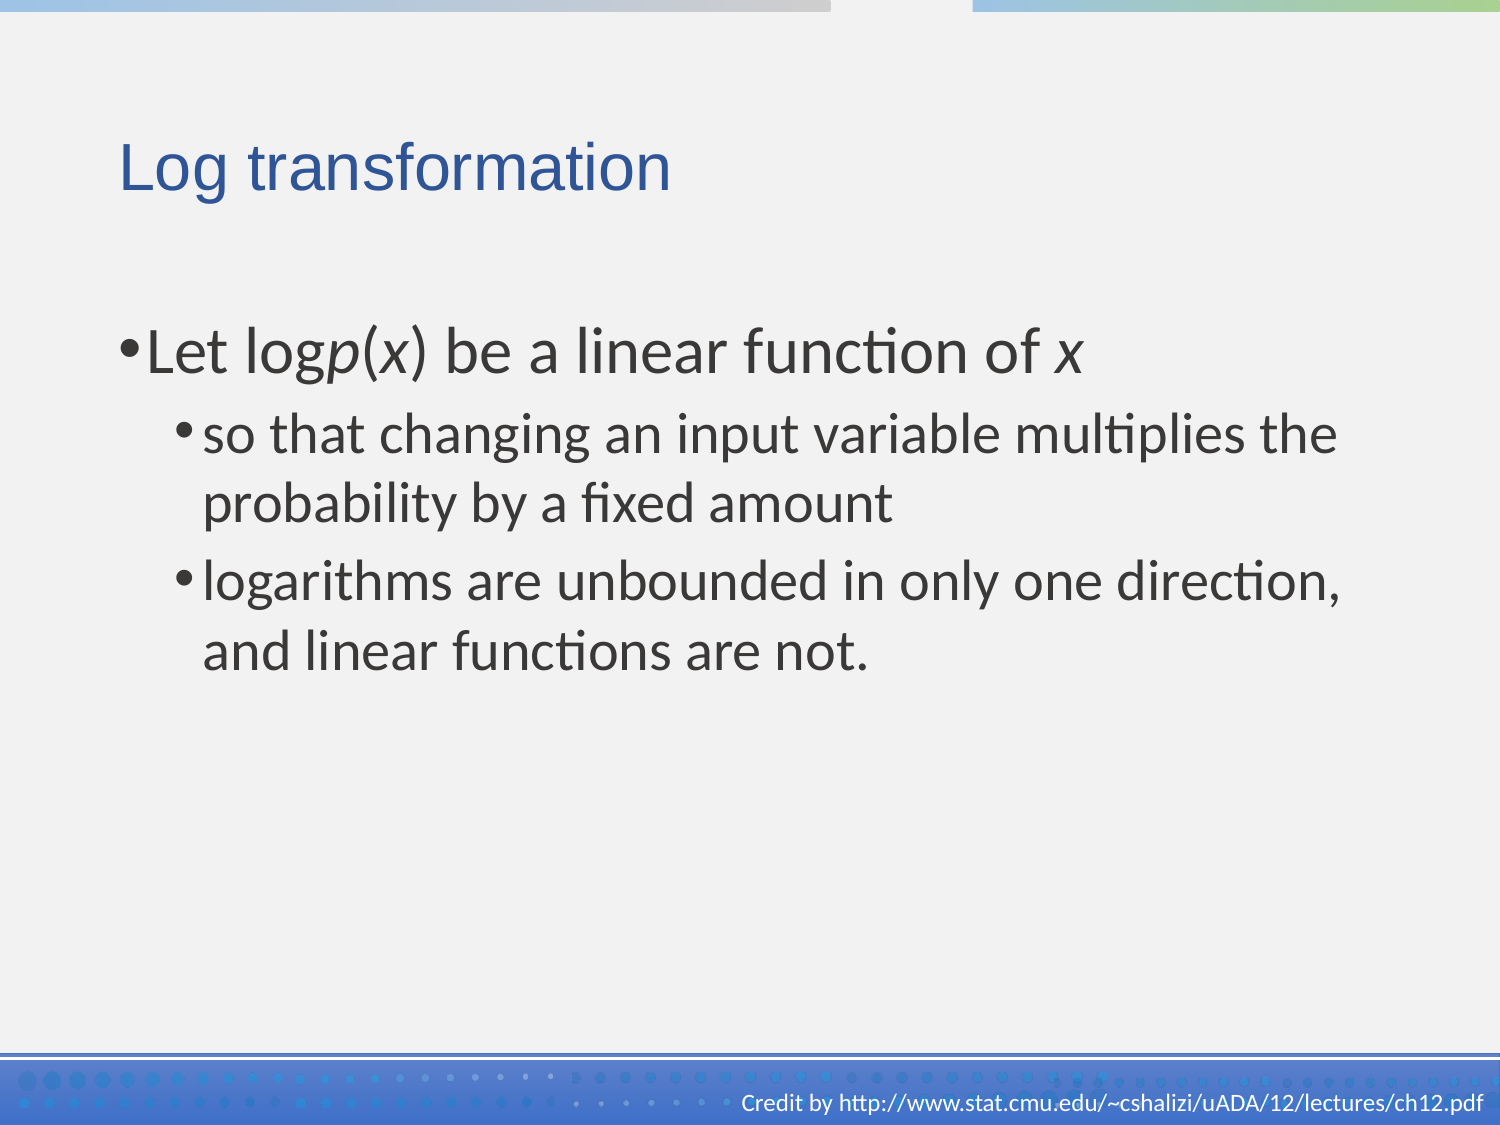

# Log transformation
Let logp(x) be a linear function of x
so that changing an input variable multiplies the probability by a fixed amount
logarithms are unbounded in only one direction, and linear functions are not.
Credit by http://www.stat.cmu.edu/~cshalizi/uADA/12/lectures/ch12.pdf